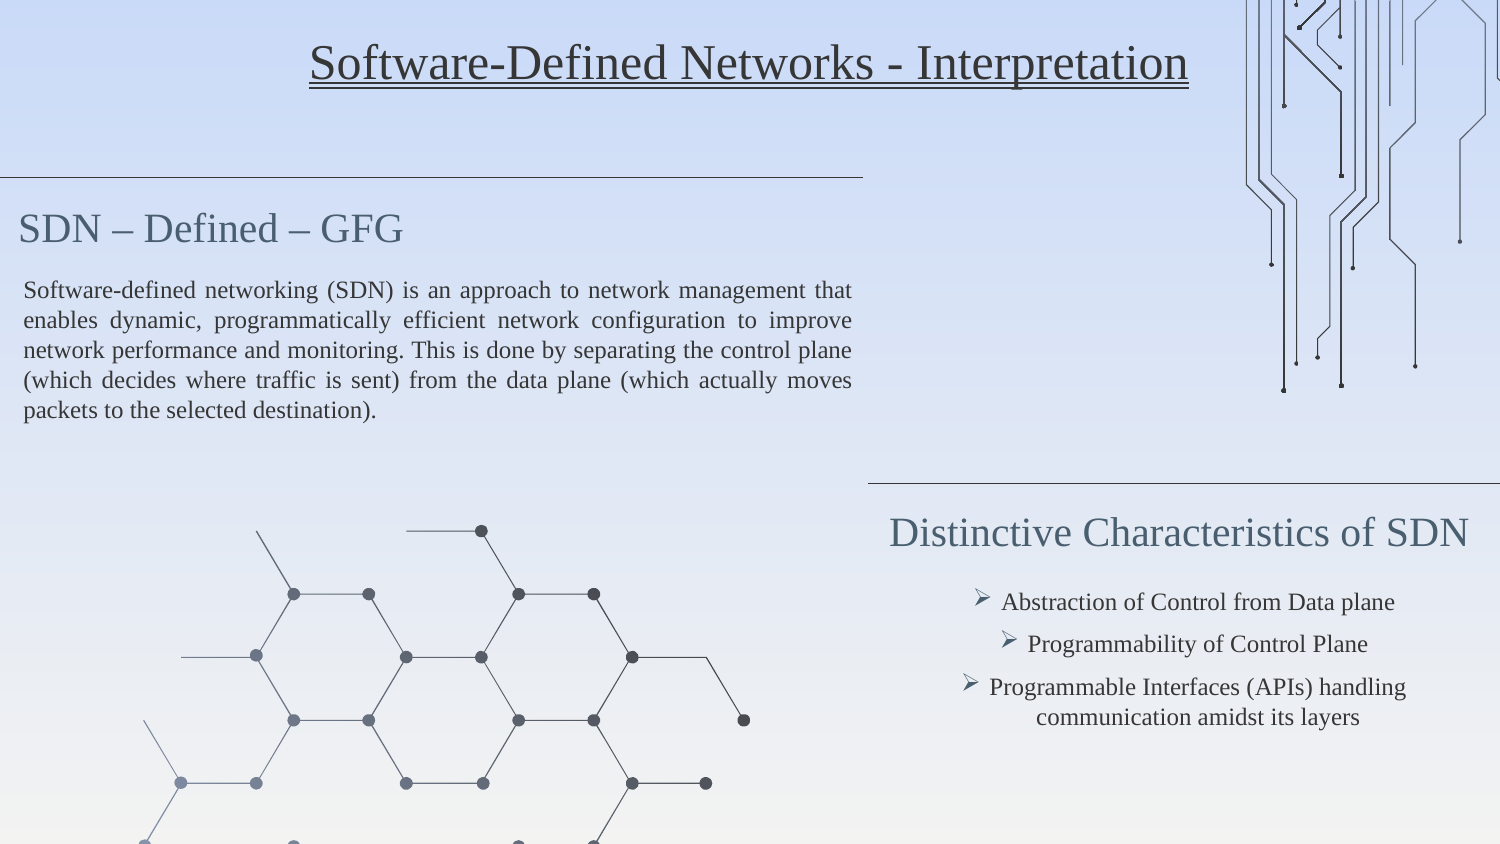

# Software-Defined Networks - Interpretation
SDN – Defined – GFG
Software-defined networking (SDN) is an approach to network management that enables dynamic, programmatically efficient network configuration to improve network performance and monitoring. This is done by separating the control plane (which decides where traffic is sent) from the data plane (which actually moves packets to the selected destination).
Distinctive Characteristics of SDN
Abstraction of Control from Data plane
Programmability of Control Plane
Programmable Interfaces (APIs) handling communication amidst its layers